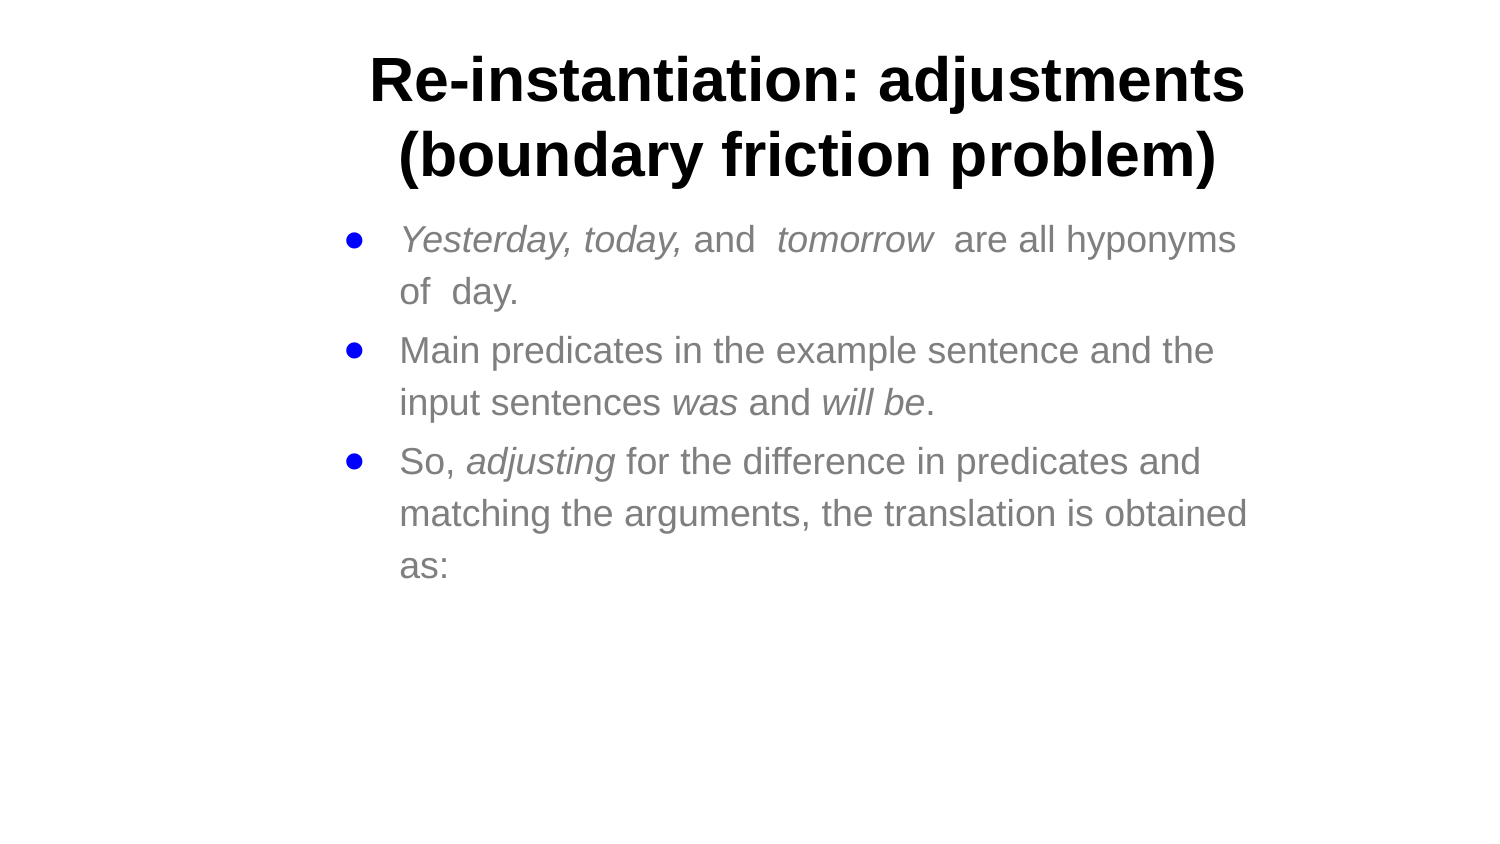

# Re-instantiation: adjustments (boundary friction problem)
Yesterday, today, and  tomorrow  are all hyponyms of  day.
Main predicates in the example sentence and the input sentences was and will be.
So, adjusting for the difference in predicates and matching the arguments, the translation is obtained as: